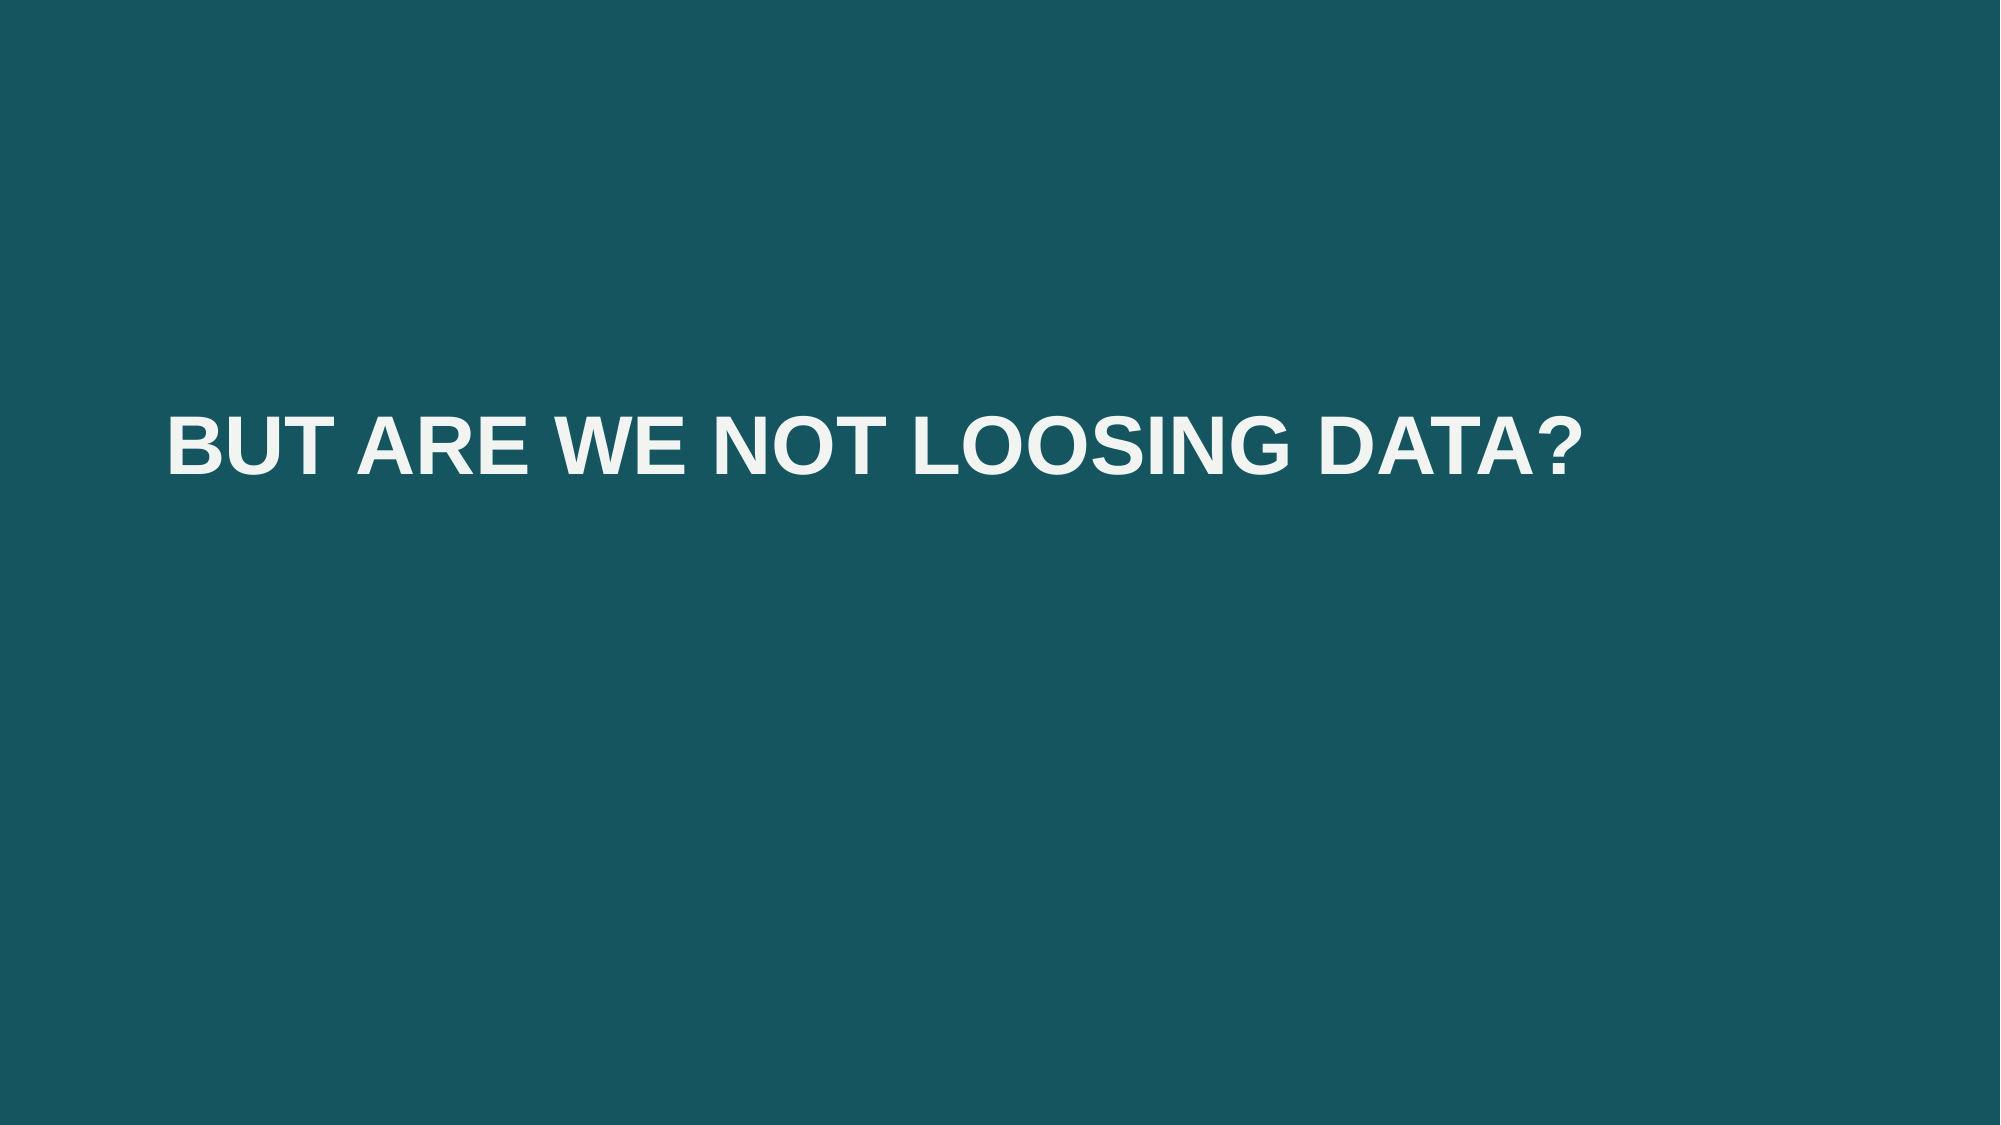

# But are we not loosing data?